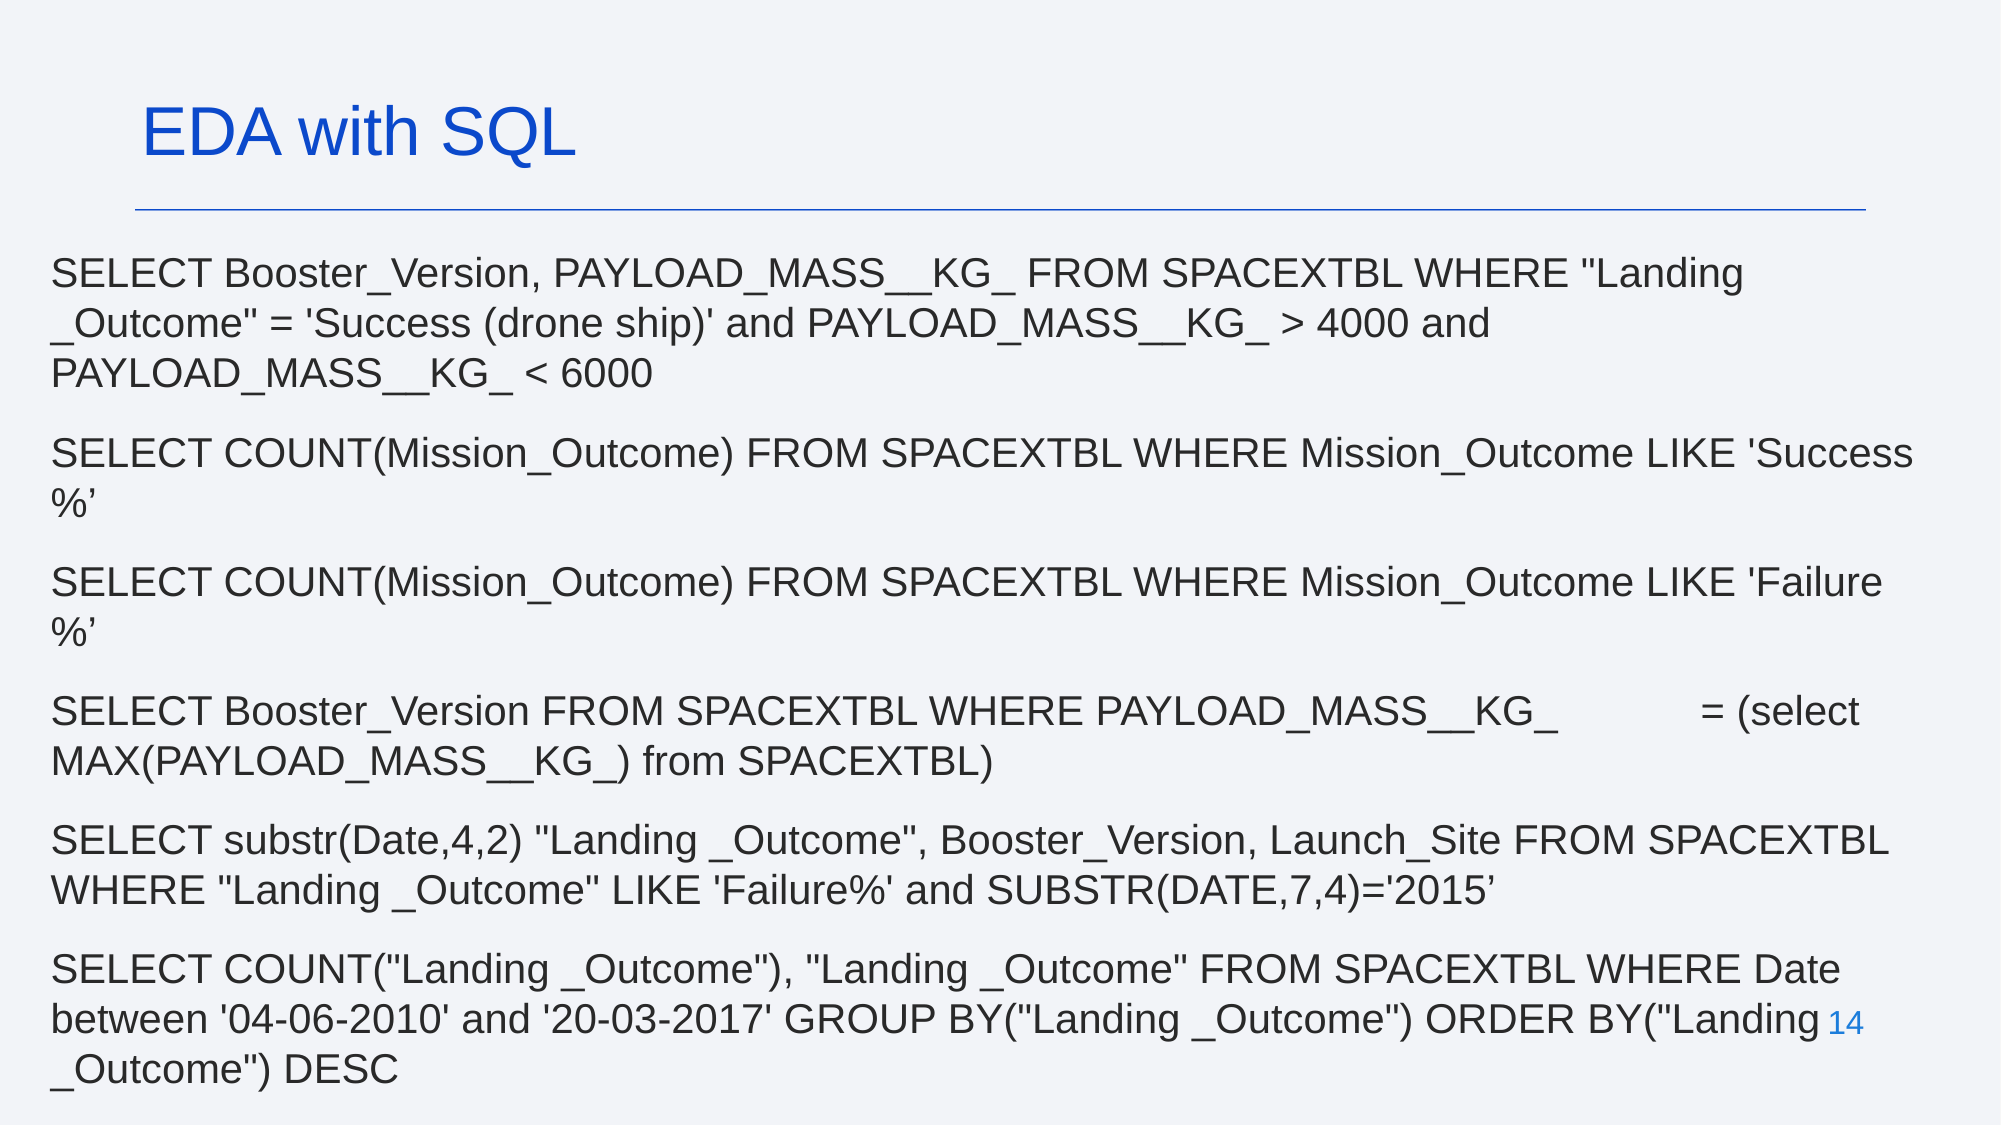

EDA with SQL
SELECT Booster_Version, PAYLOAD_MASS__KG_ FROM SPACEXTBL WHERE "Landing _Outcome" = 'Success (drone ship)' and PAYLOAD_MASS__KG_ > 4000 and PAYLOAD_MASS__KG_ < 6000
SELECT COUNT(Mission_Outcome) FROM SPACEXTBL WHERE Mission_Outcome LIKE 'Success%’
SELECT COUNT(Mission_Outcome) FROM SPACEXTBL WHERE Mission_Outcome LIKE 'Failure%’
SELECT Booster_Version FROM SPACEXTBL WHERE PAYLOAD_MASS__KG_	= (select MAX(PAYLOAD_MASS__KG_) from SPACEXTBL)
SELECT substr(Date,4,2) "Landing _Outcome", Booster_Version, Launch_Site FROM SPACEXTBL WHERE "Landing _Outcome" LIKE 'Failure%' and SUBSTR(DATE,7,4)='2015’
SELECT COUNT("Landing _Outcome"), "Landing _Outcome" FROM SPACEXTBL WHERE Date between '04-06-2010' and '20-03-2017' GROUP BY("Landing _Outcome") ORDER BY("Landing _Outcome") DESC
Github: https://github.com/lixx21/IBM-Data-Science-Capstone/blob/main/WEEK%202/jupyter_labs_eda_sql_coursera_sqllite.ipynb

14